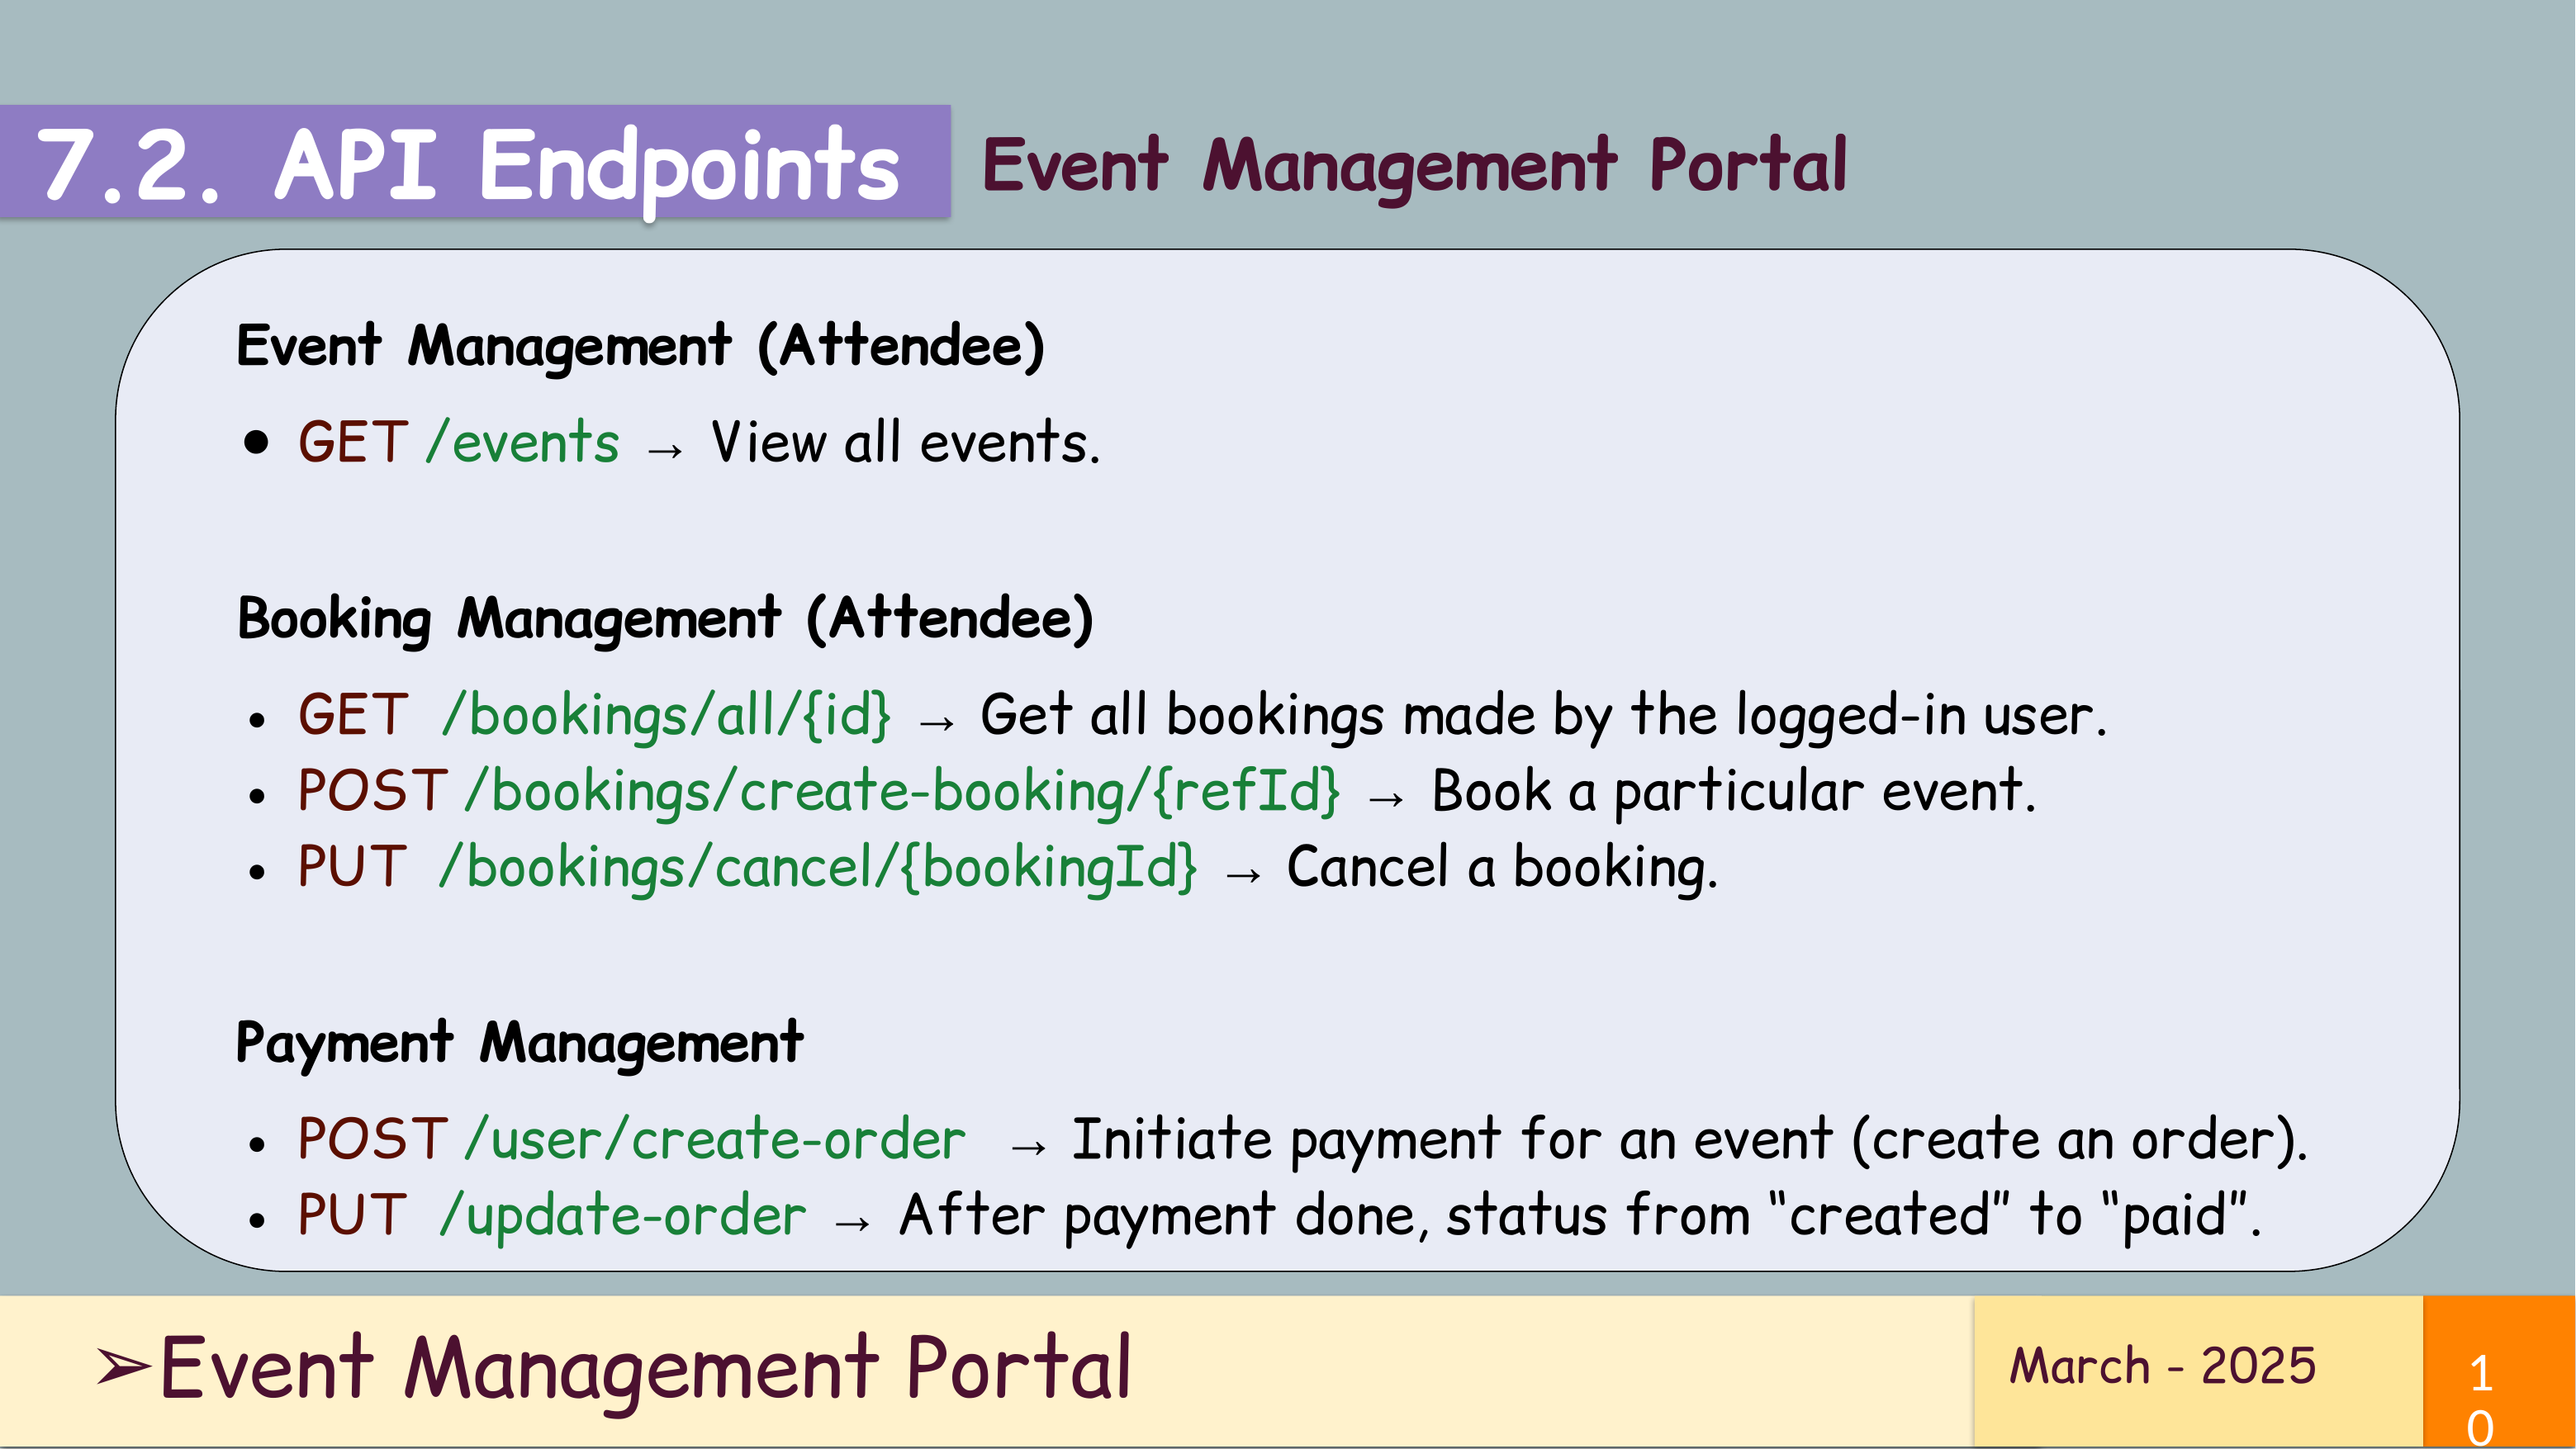

7.2. API Endpoints
  Event Management Portal

Event Management (Attendee)
GET /events → View all events.

Booking Management (Attendee)
GET  /bookings/all/{id} → Get all bookings made by the logged-in user.
POST /bookings/create-booking/{refId} → Book a particular event.
PUT  /bookings/cancel/{bookingId} → Cancel a booking.

Payment Management
POST /user/create-order  → Initiate payment for an event (create an order).
PUT  /update-order → After payment done, status from “created” to “paid”.

Event Management Portal

Title of project
March - 2025
10
10
10
Month - Year